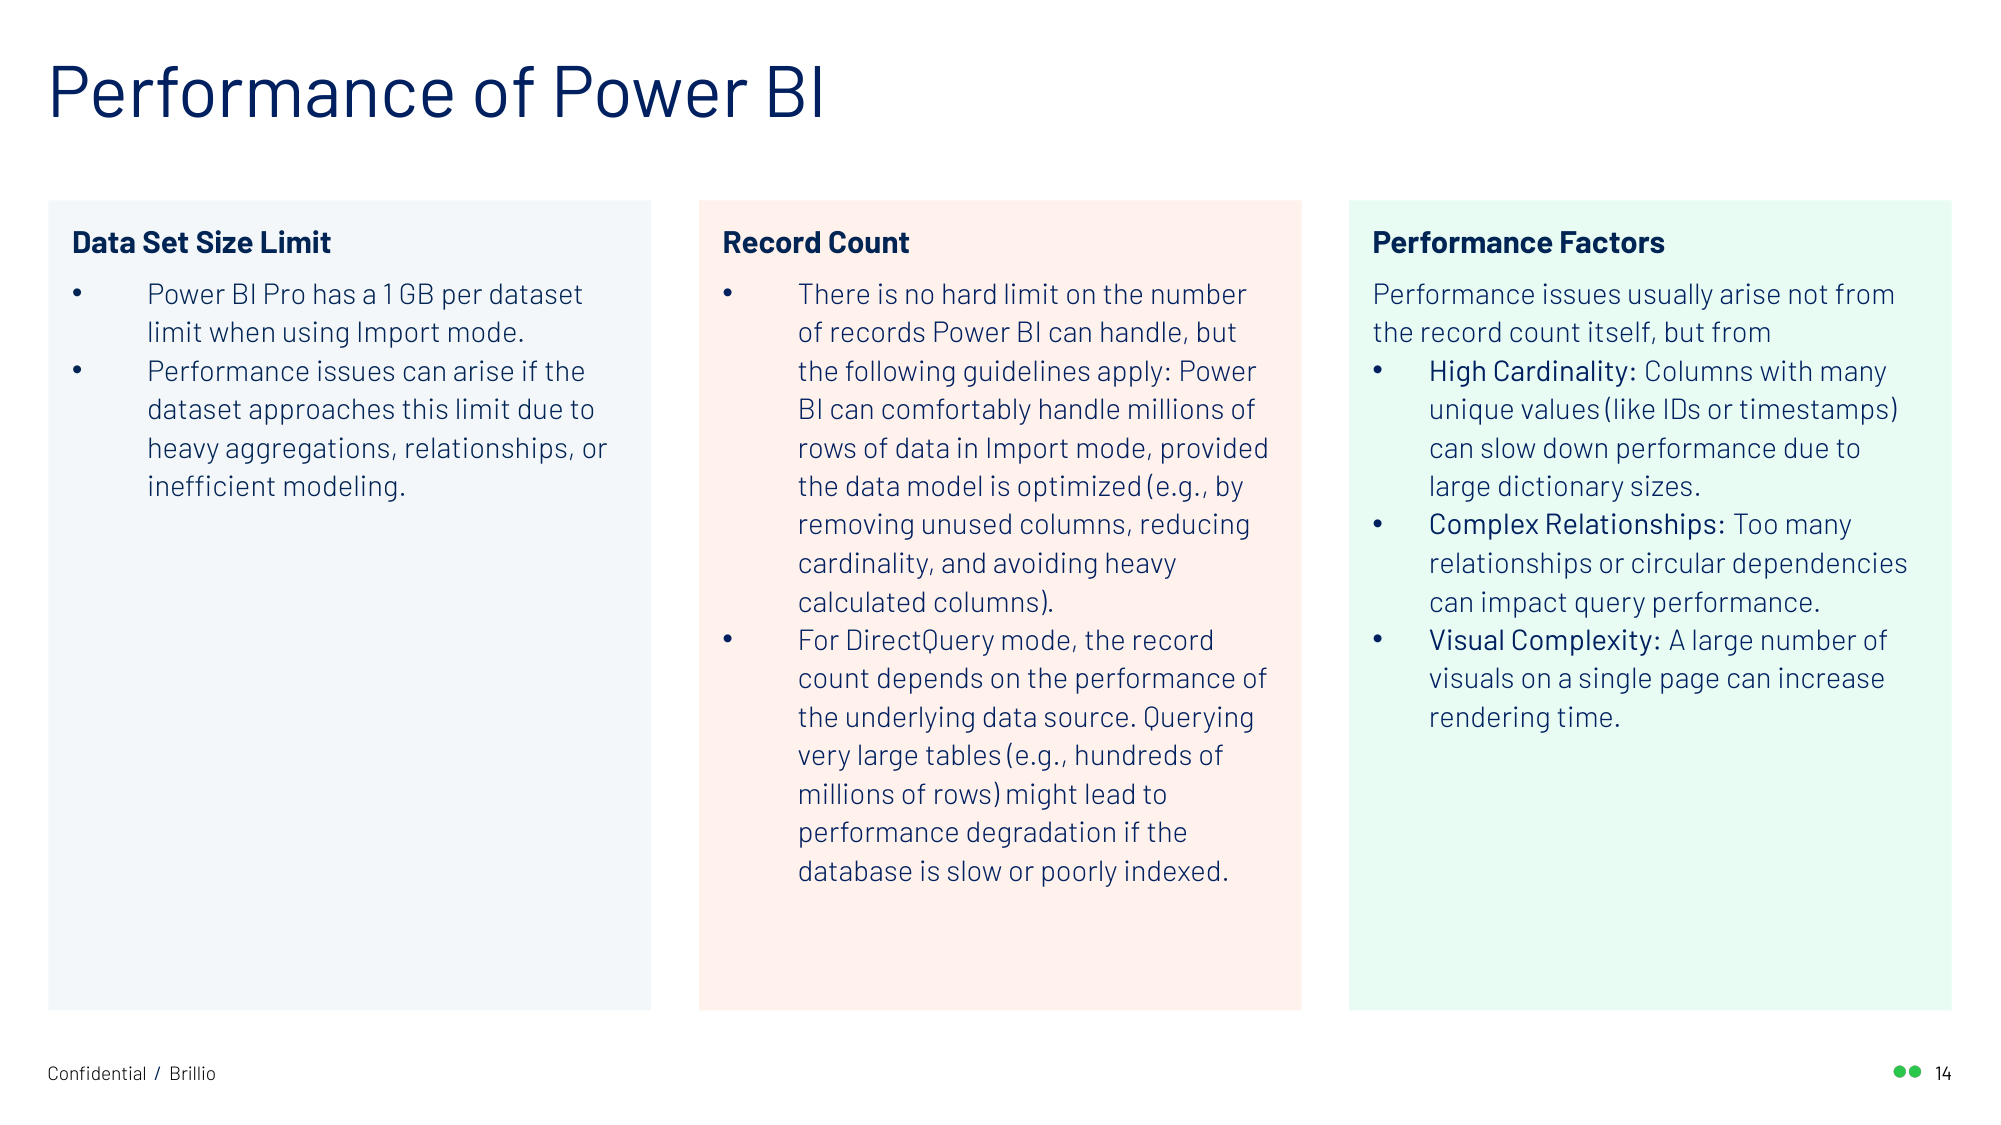

Performance of Power BI
Data Set Size Limit
Power BI Pro has a 1 GB per dataset limit when using Import mode.
Performance issues can arise if the dataset approaches this limit due to heavy aggregations, relationships, or inefficient modeling.

Record Count
There is no hard limit on the number of records Power BI can handle, but the following guidelines apply: Power BI can comfortably handle millions of rows of data in Import mode, provided the data model is optimized (e.g., by removing unused columns, reducing cardinality, and avoiding heavy calculated columns).
For DirectQuery mode, the record count depends on the performance of the underlying data source. Querying very large tables (e.g., hundreds of millions of rows) might lead to performance degradation if the database is slow or poorly indexed.

Performance Factors
Performance issues usually arise not from the record count itself, but from
High Cardinality: Columns with many unique values (like IDs or timestamps) can slow down performance due to large dictionary sizes.
Complex Relationships: Too many relationships or circular dependencies can impact query performance.
Visual Complexity: A large number of visuals on a single page can increase rendering time.